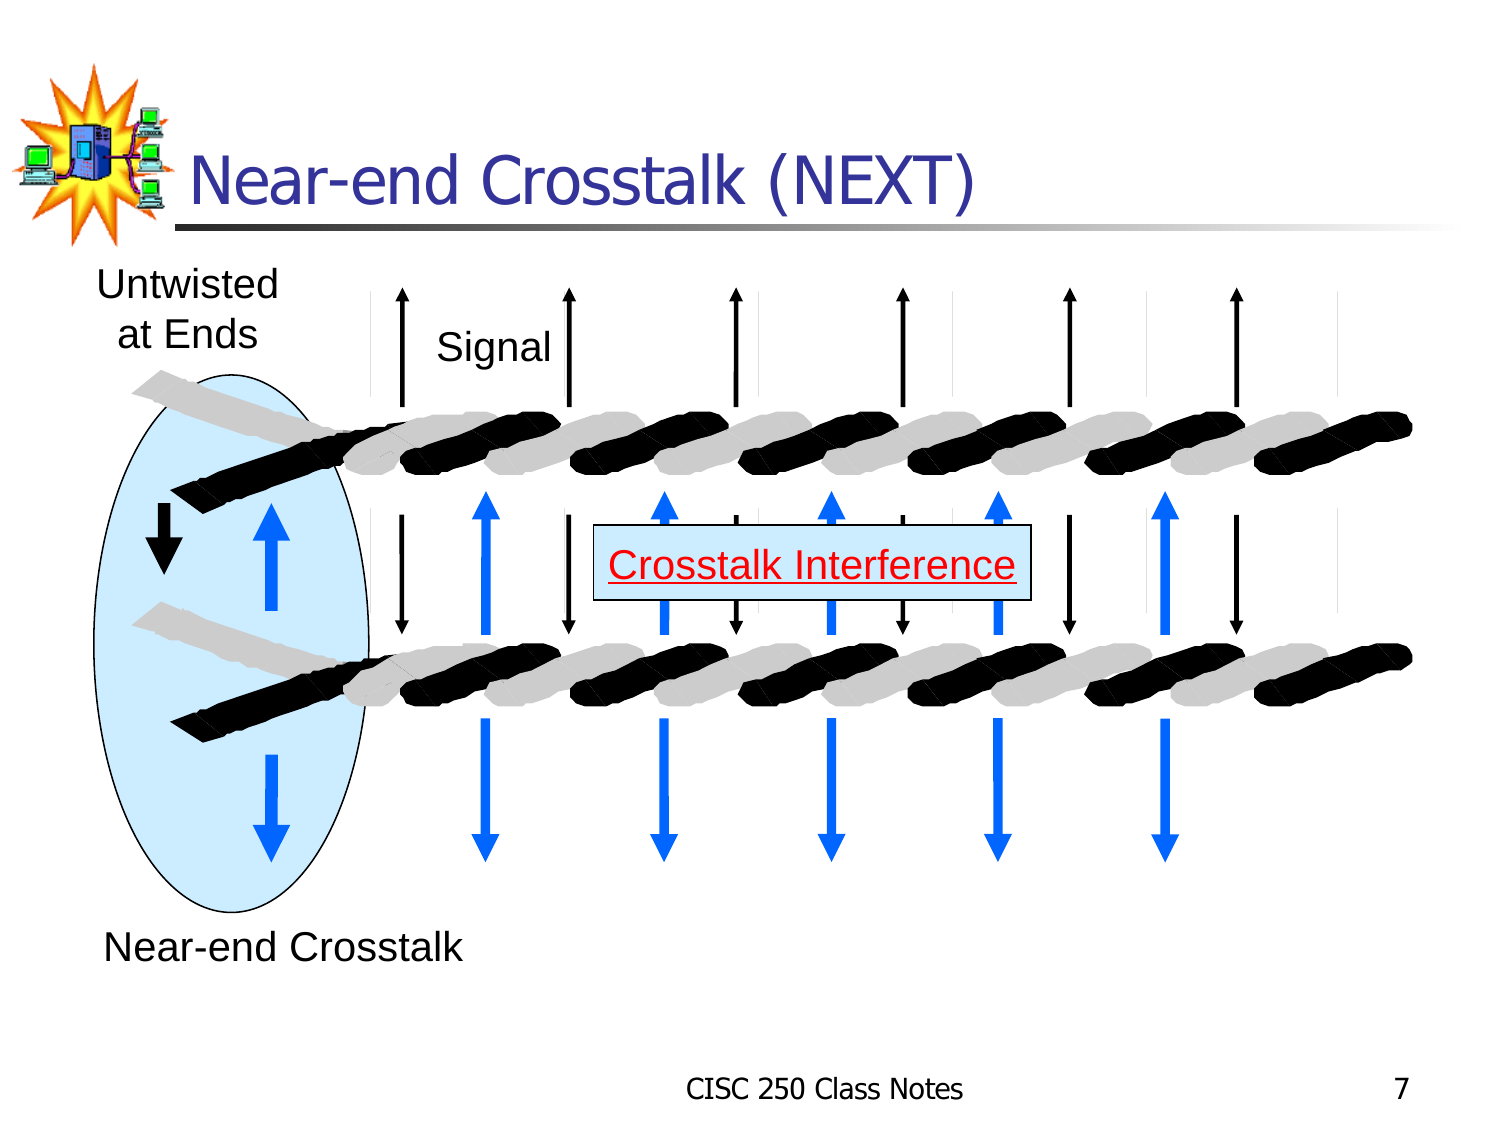

# Near-end Crosstalk (NEXT)
Untwisted
at Ends

Signal

Crosstalk Interference

Near-end Crosstalk

CISC 250 Class Notes
7